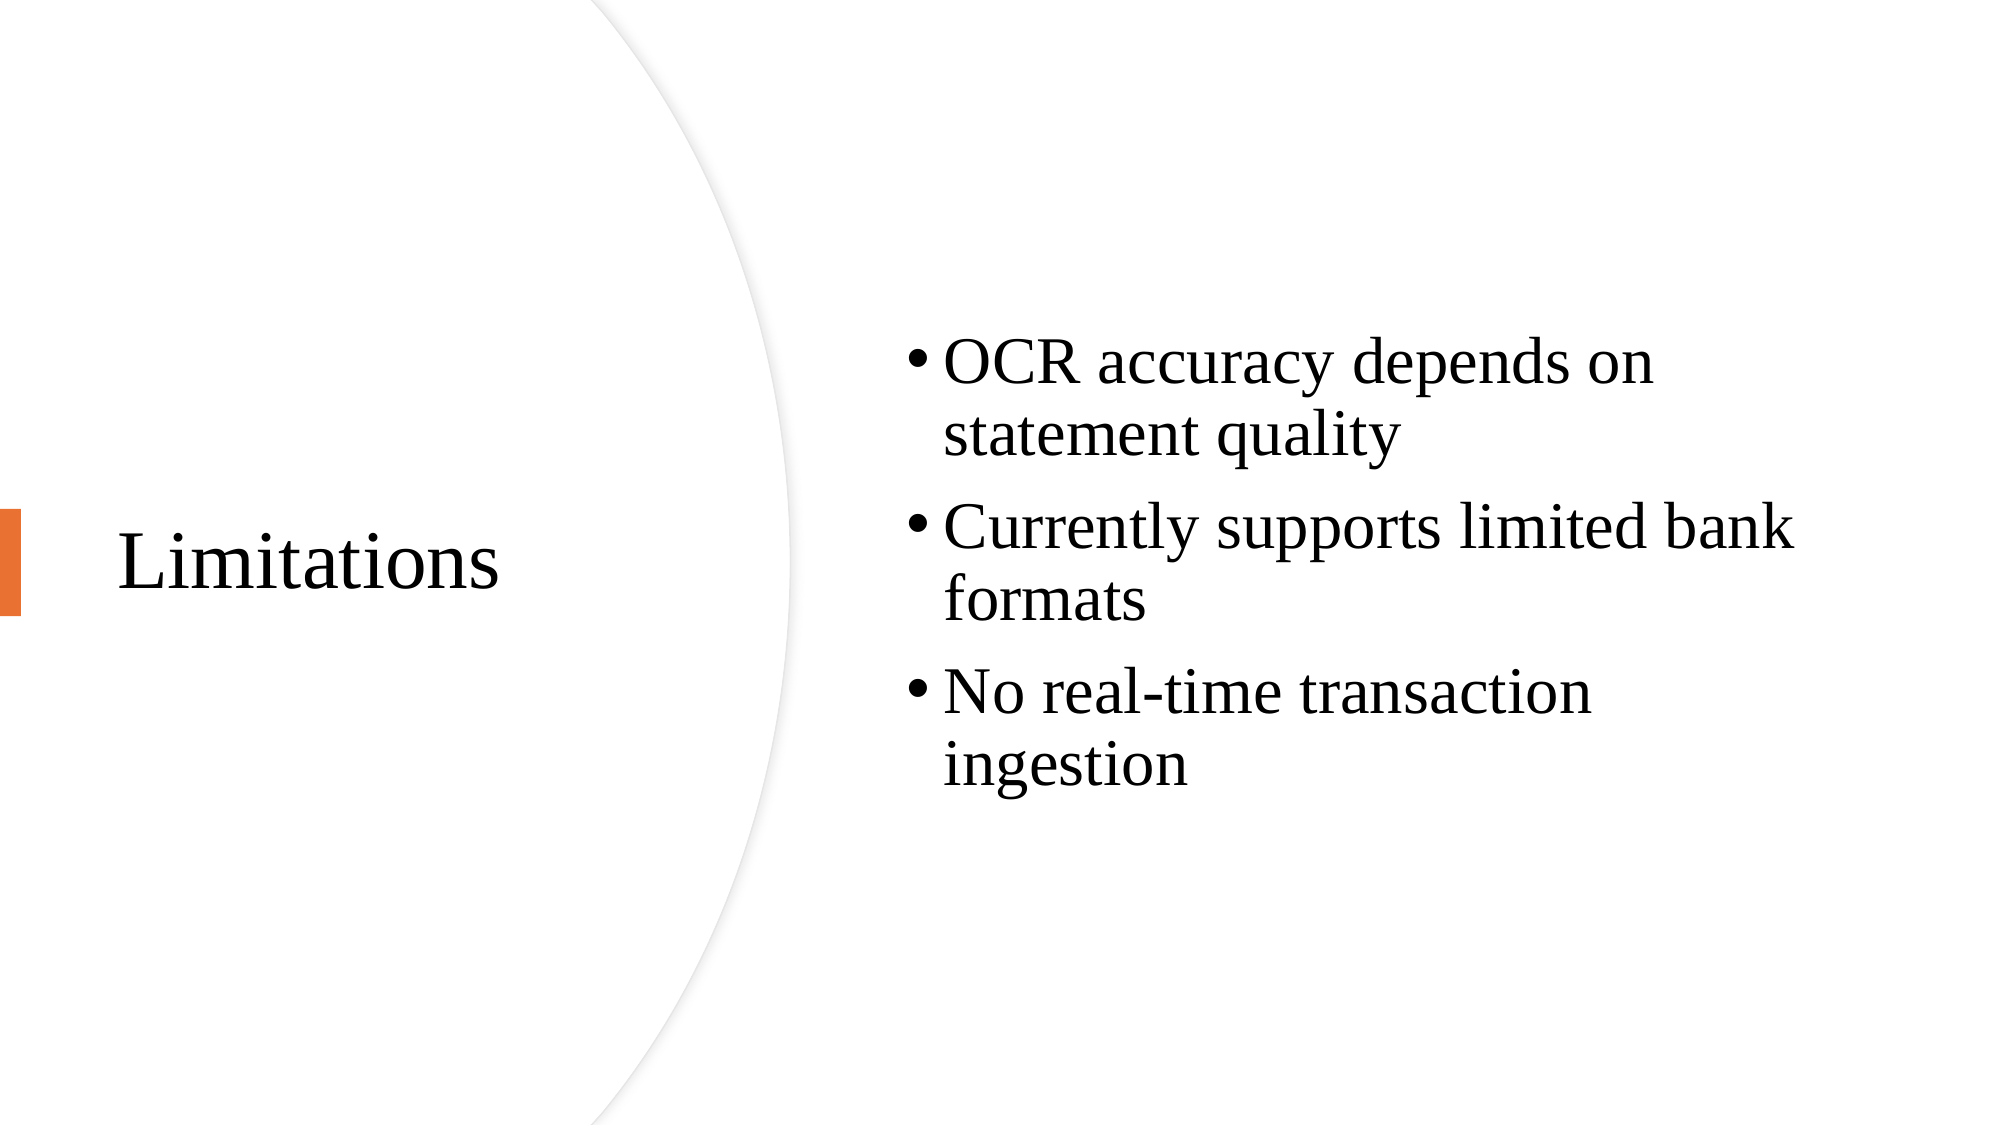

OCR accuracy depends on statement quality
Currently supports limited bank formats
No real-time transaction ingestion
# Limitations